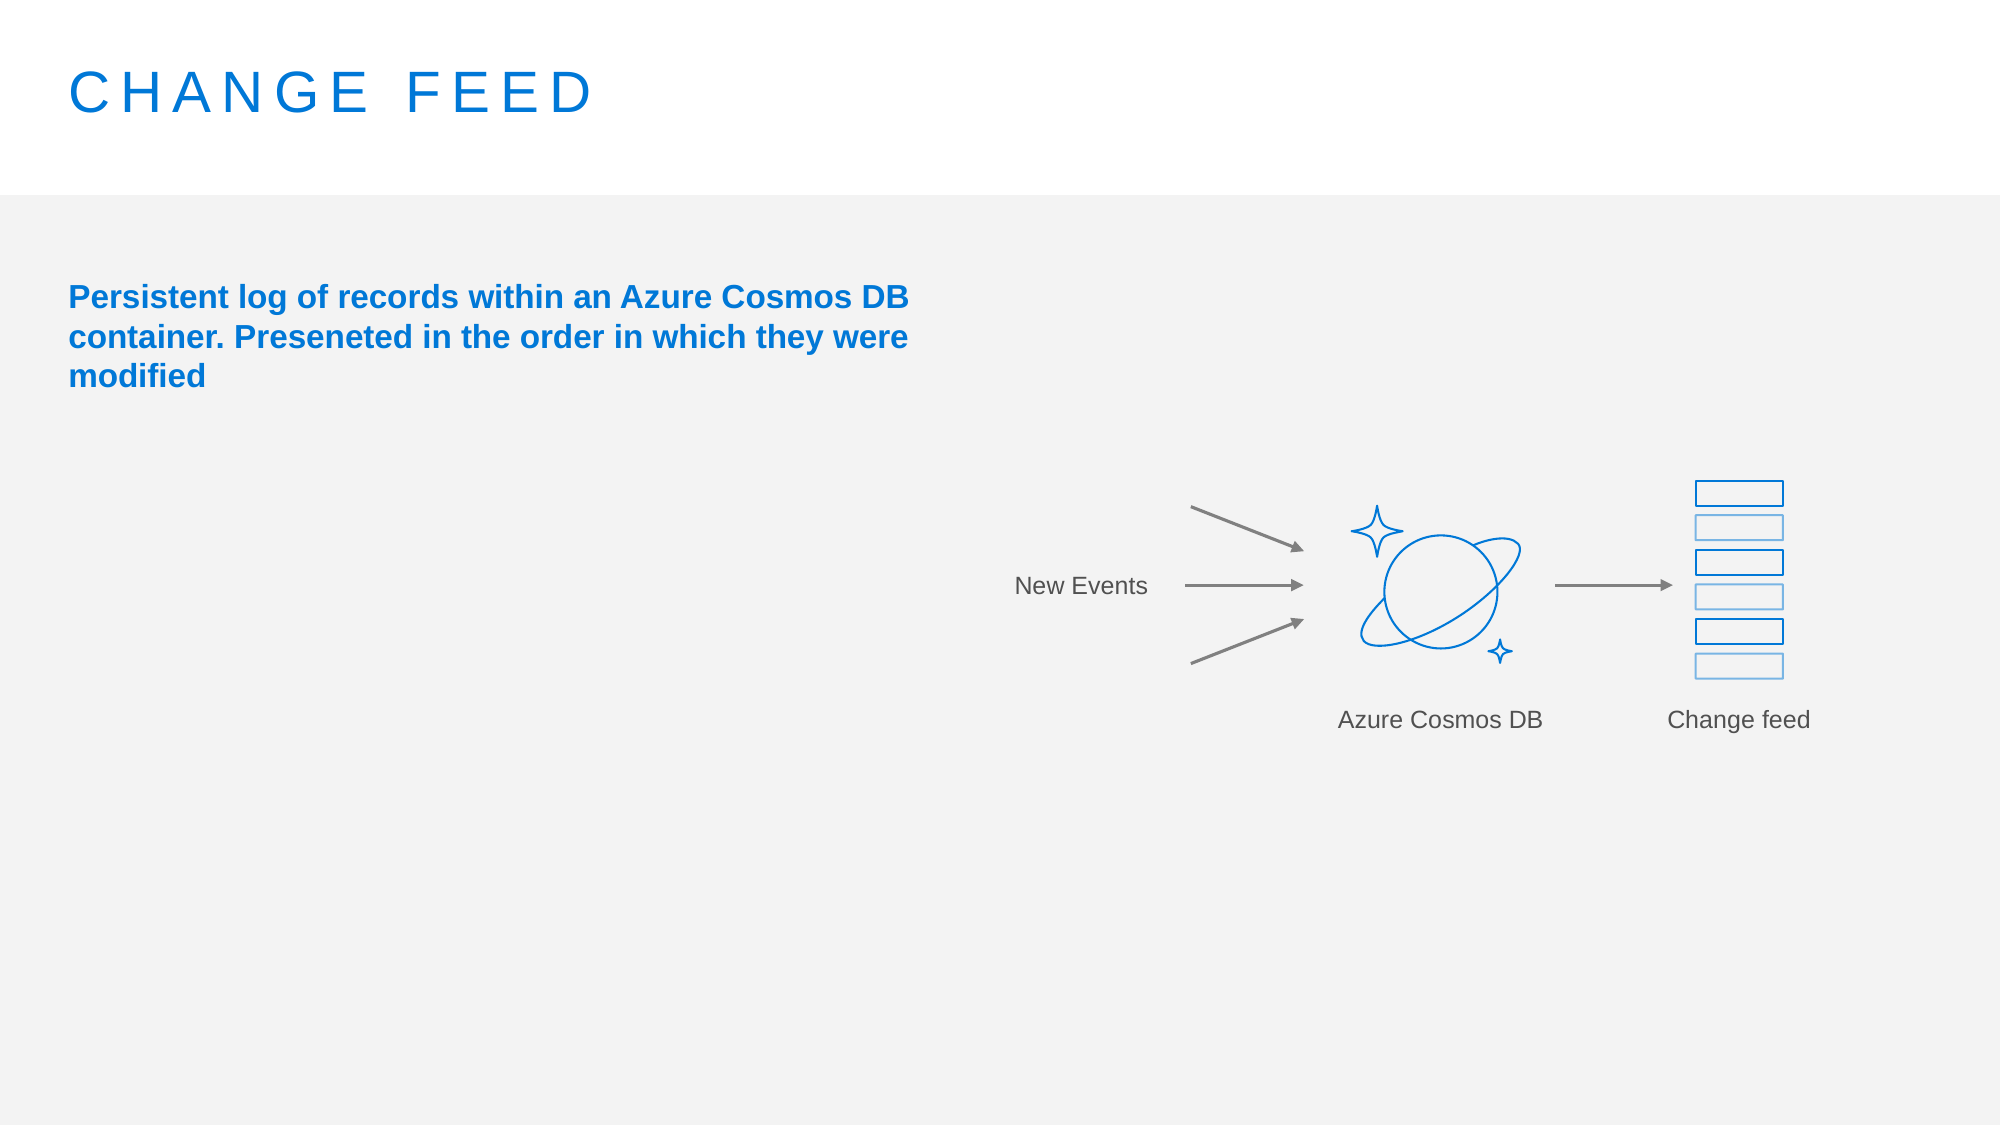

# Change Feed
Persistent log of records within an Azure Cosmos DB container. Preseneted in the order in which they were modified

New Events
Azure Cosmos DB
Change feed